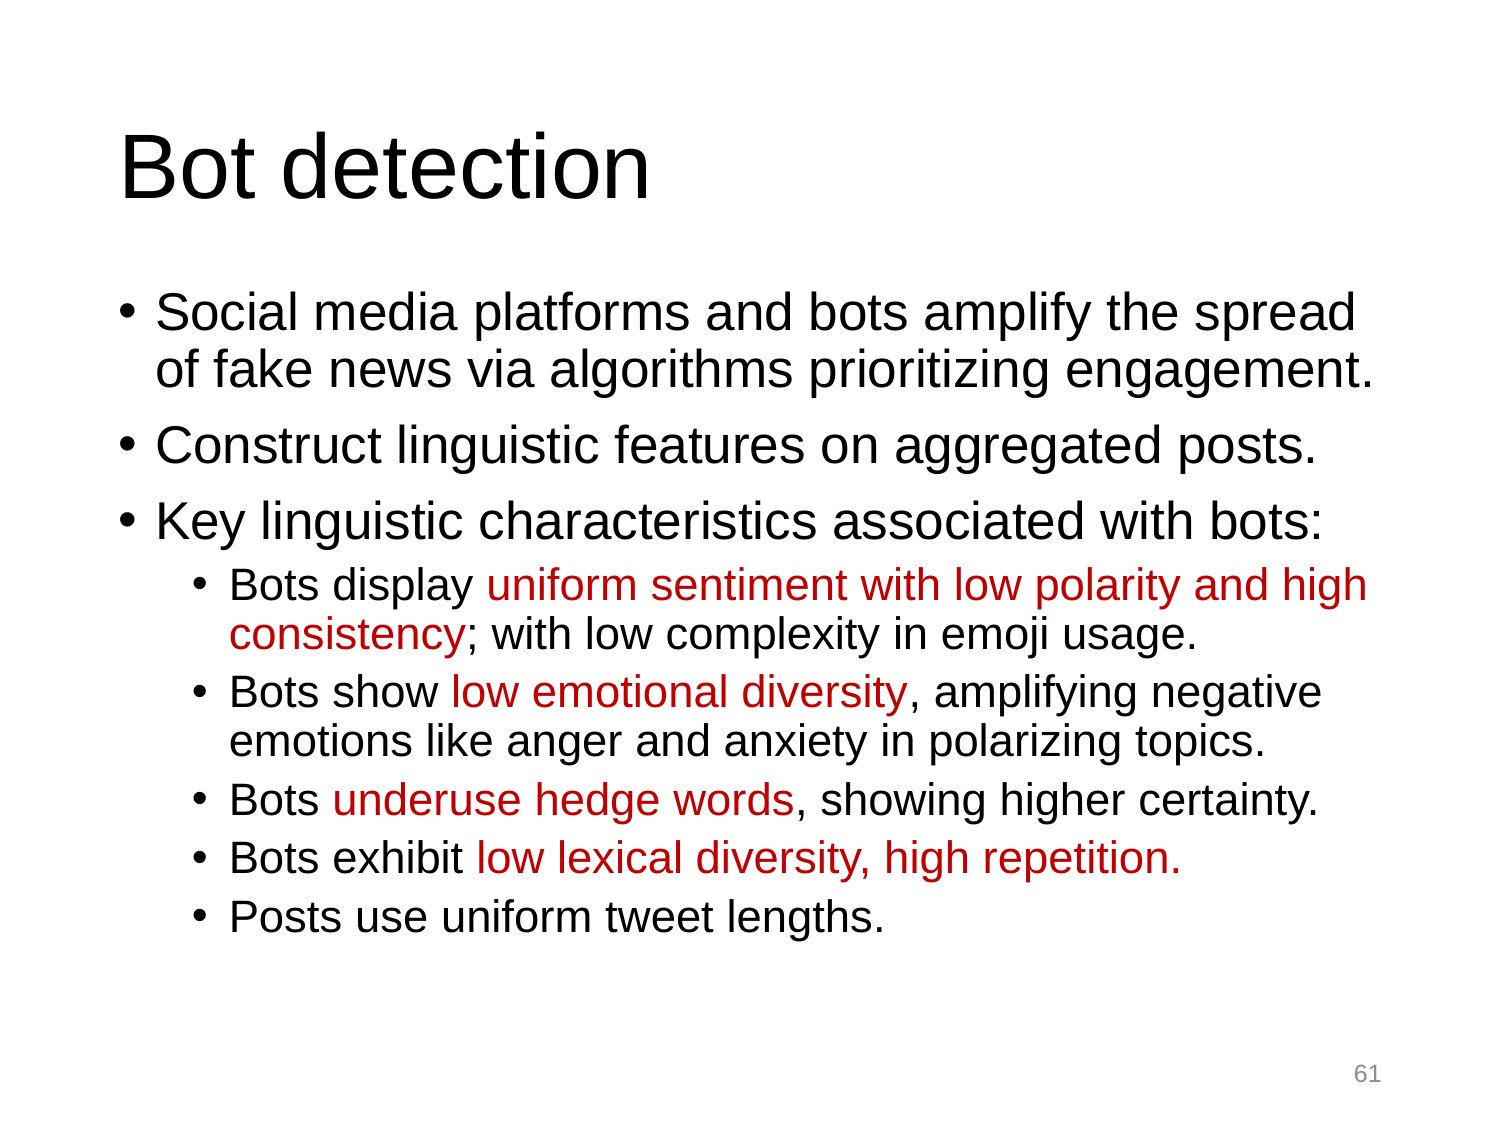

# Bot detection
Social media platforms and bots amplify the spread of fake news via algorithms prioritizing engagement.
Construct linguistic features on aggregated posts.
Key linguistic characteristics associated with bots:
Bots display uniform sentiment with low polarity and high consistency; with low complexity in emoji usage.
Bots show low emotional diversity, amplifying negative emotions like anger and anxiety in polarizing topics.
Bots underuse hedge words, showing higher certainty.
Bots exhibit low lexical diversity, high repetition.
Posts use uniform tweet lengths.
61